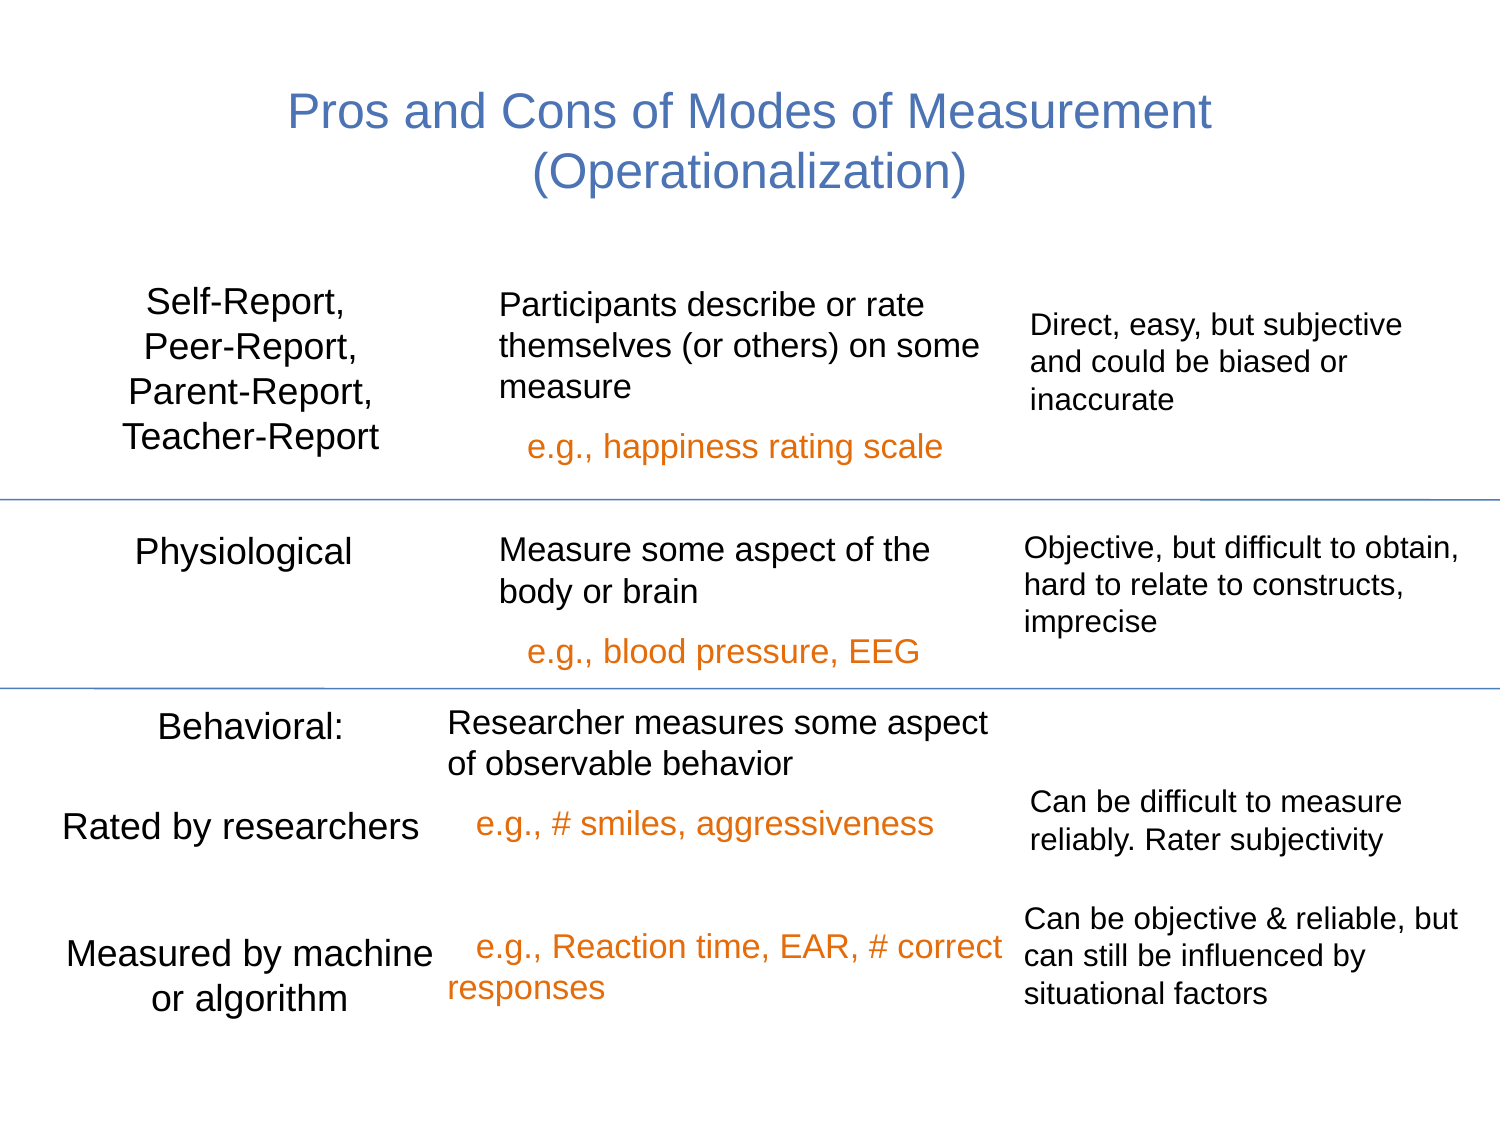

# Pros and Cons of Modes of Measurement (Operationalization)
Self-Report,
Peer-Report,
Parent-Report,
Teacher-Report
Participants describe or rate themselves (or others) on some measure
   e.g., happiness rating scale
Direct, easy, but subjective and could be biased or inaccurate
Physiological
Objective, but difficult to obtain, hard to relate to constructs, imprecise
Measure some aspect of the body or brain
   e.g., blood pressure, EEG
Researcher measures some aspect of observable behavior
   e.g., # smiles, aggressiveness

   e.g., Reaction time, EAR, # correct responses
Behavioral:
Can be difficult to measure reliably. Rater subjectivity
Rated by researchers
Can be objective & reliable, but can still be influenced by situational factors
Measured by machine or algorithm